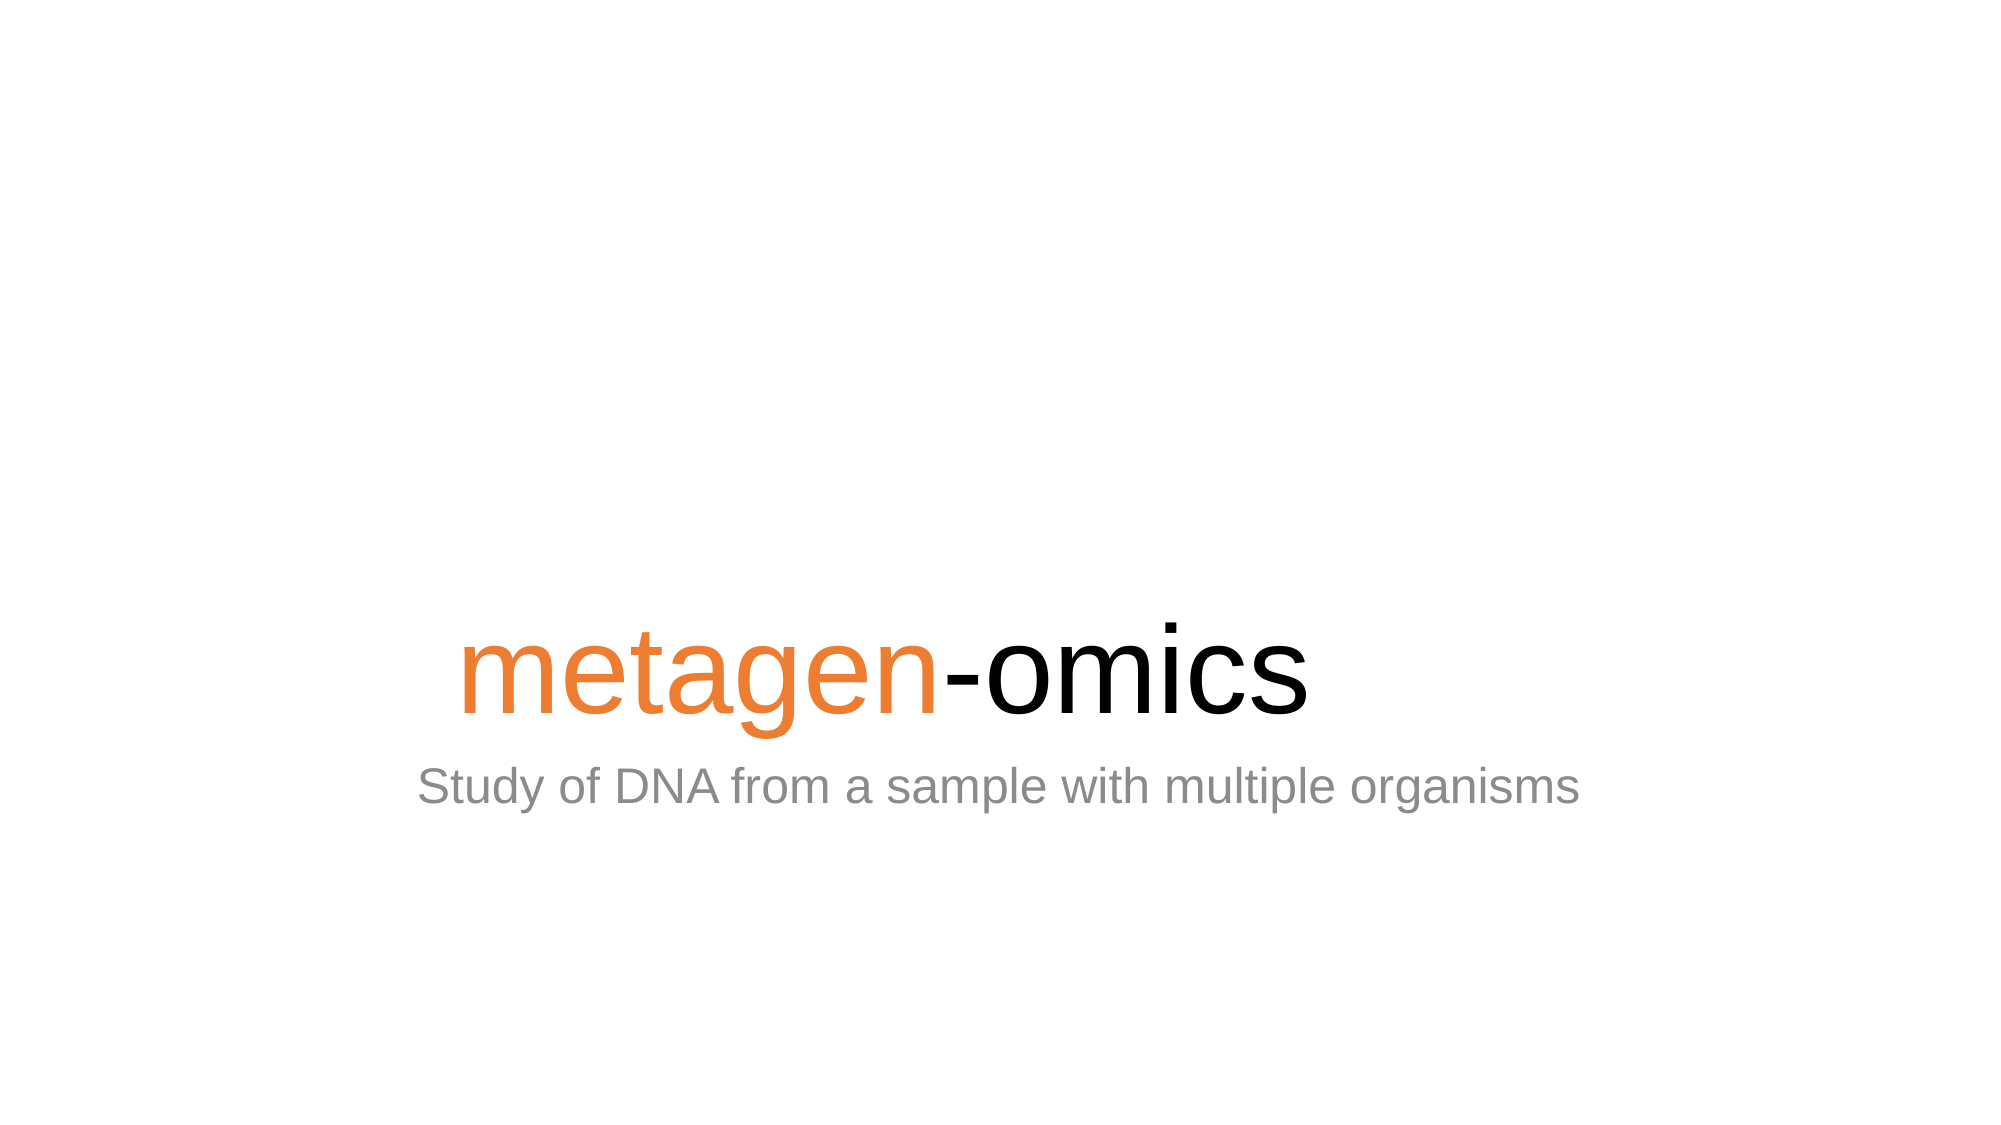

# metagen-omics
Study of DNA from a sample with multiple organisms